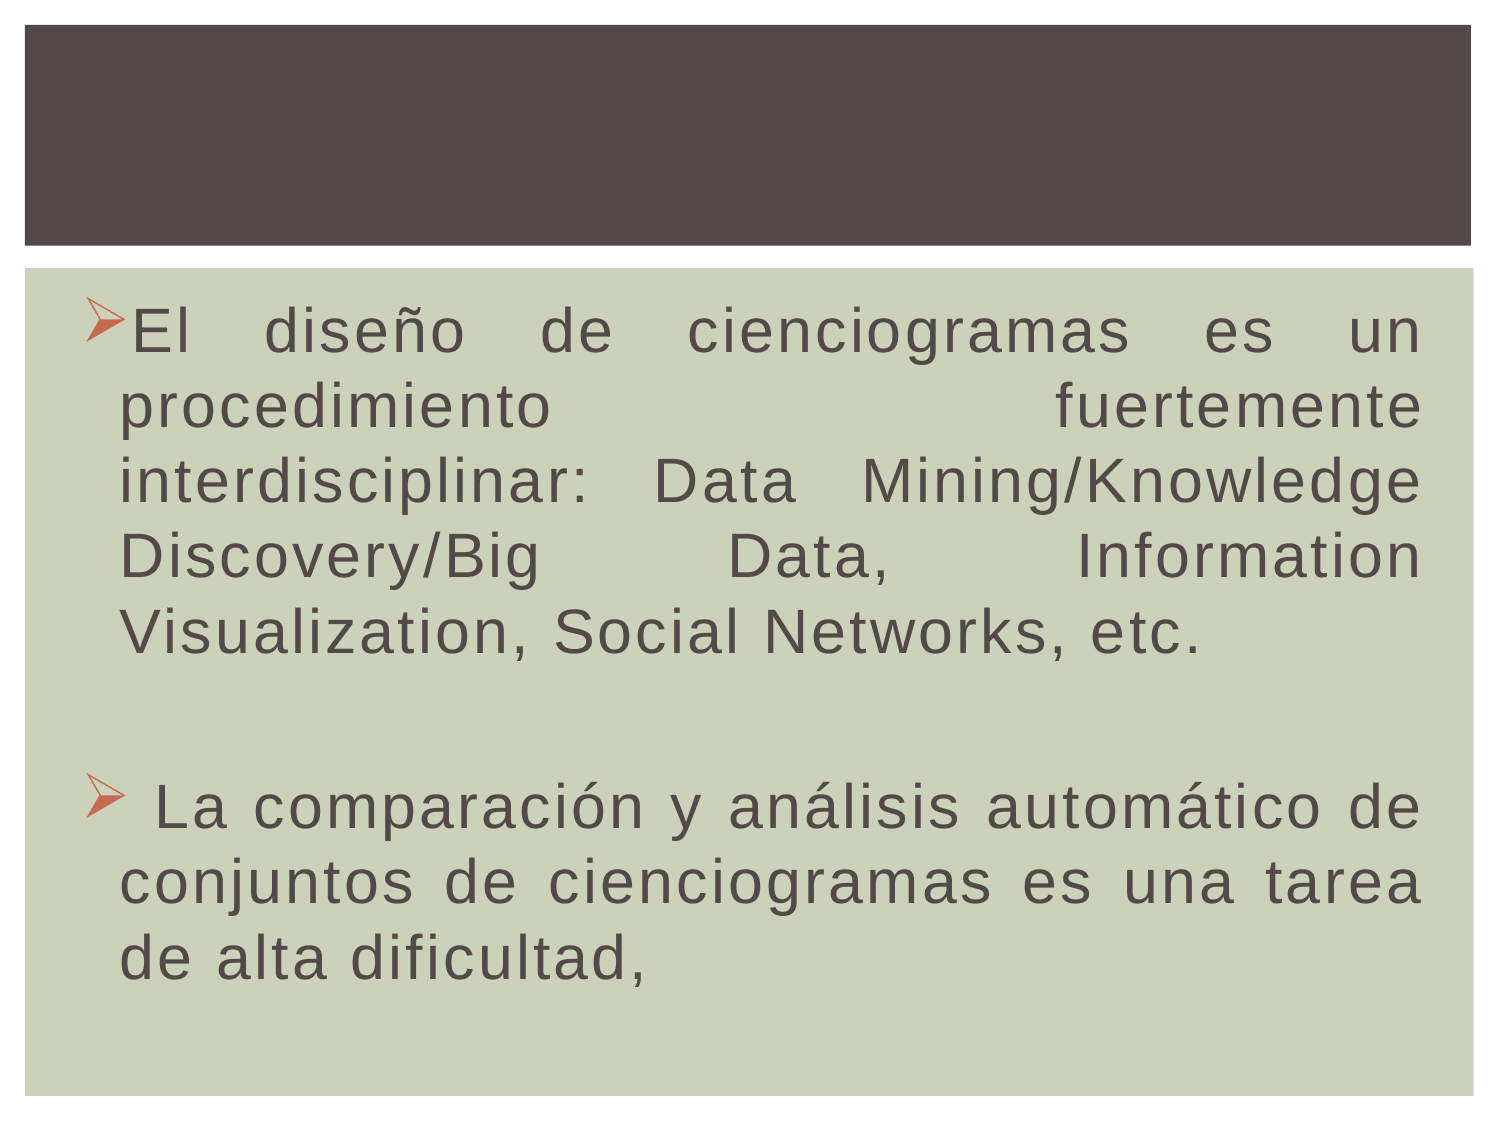

#
El diseño de cienciogramas es un procedimiento fuertemente interdisciplinar: Data Mining/Knowledge Discovery/Big Data, Information Visualization, Social Networks, etc.

 La comparación y análisis automático de conjuntos de cienciogramas es una tarea de alta dificultad,